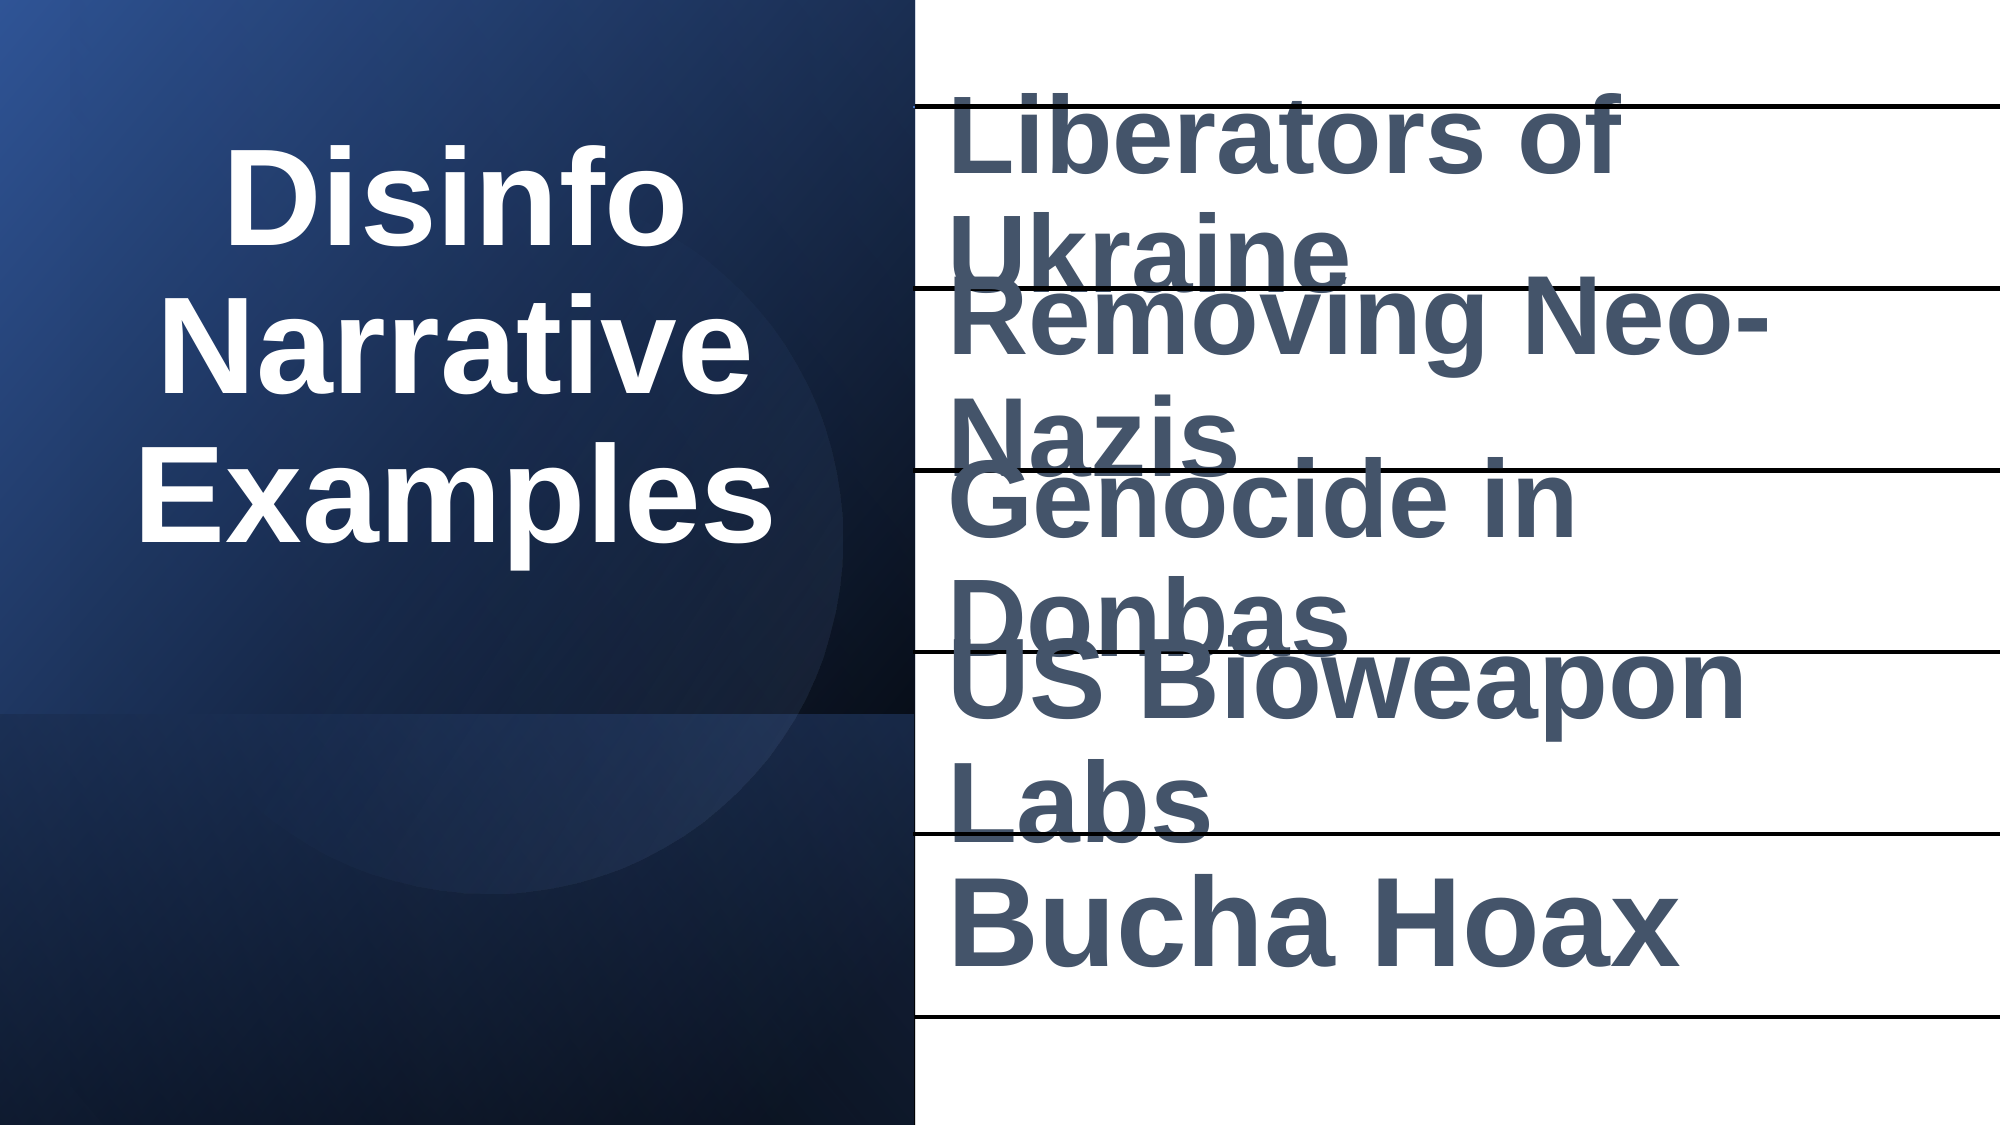

# Disinfo Narrative Examples

Liberators of Ukraine

Removing Neo-Nazis

Genocide in Donbas

US Bioweapon Labs

Bucha Hoax